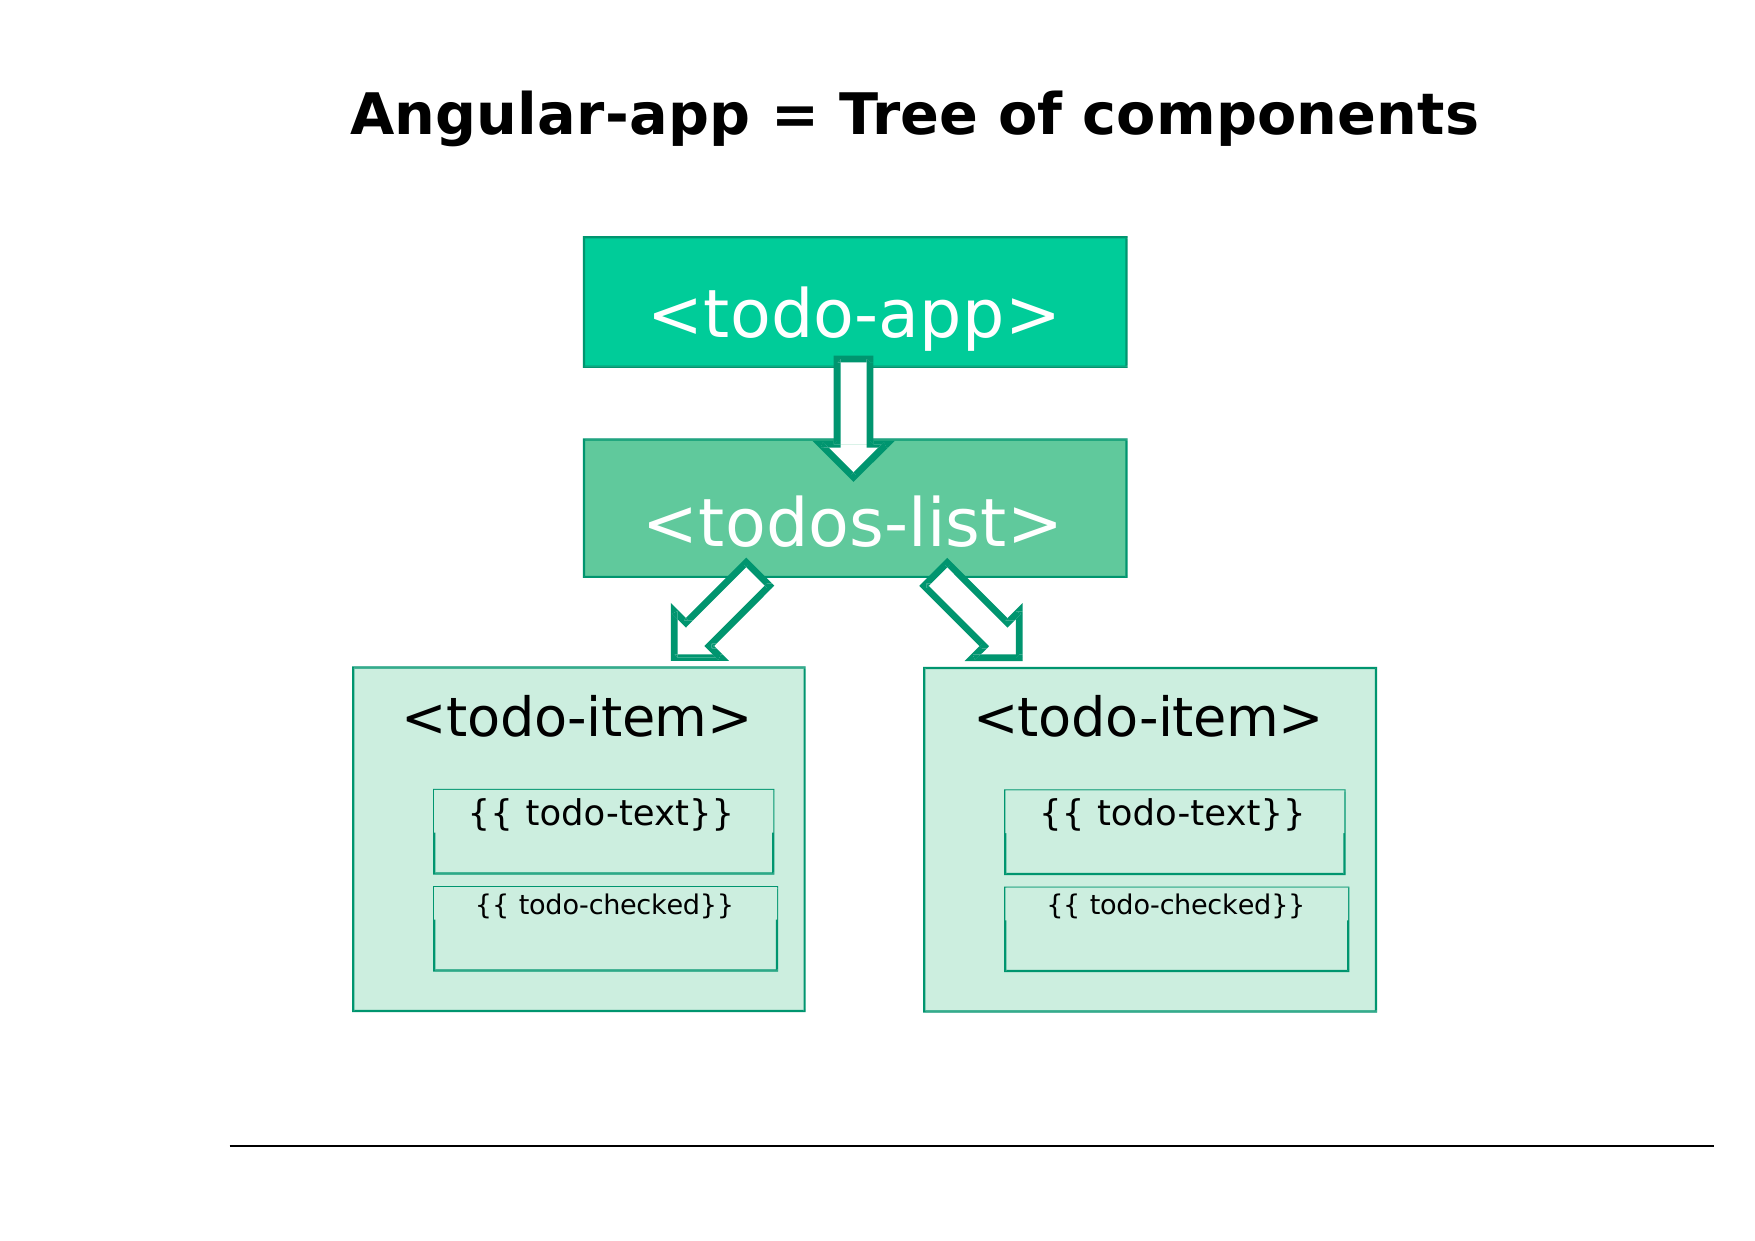

# Angular-app = Tree of components

<todo-app>

<todos-list>

<todo-item>
<todo-item>

{{ todo-text}}
{{ todo-text}}

{{ todo-checked}}
{{ todo-checked}}